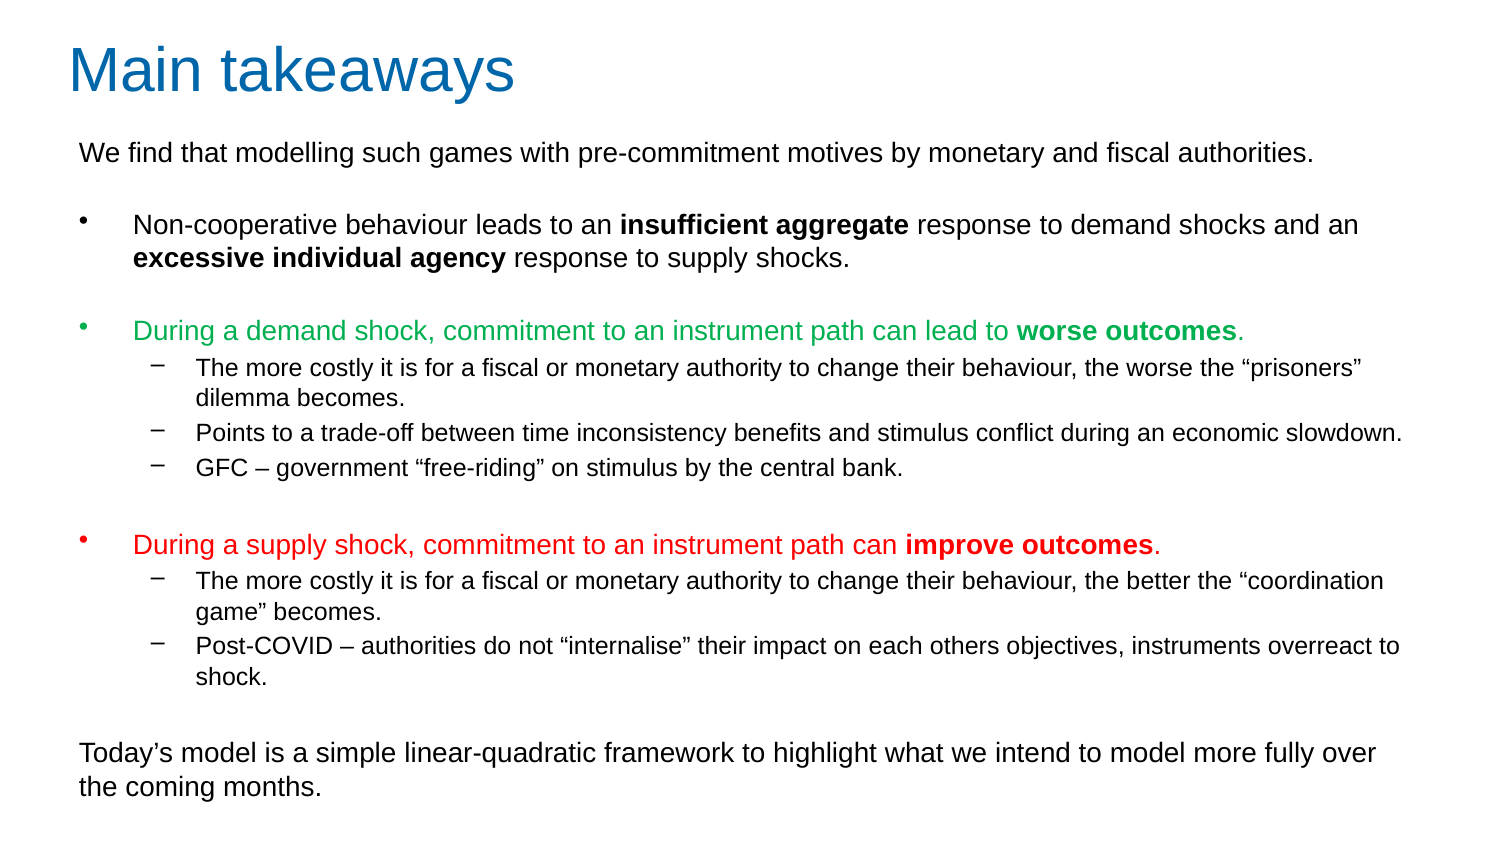

# Main takeaways
We find that modelling such games with pre-commitment motives by monetary and fiscal authorities.
Non-cooperative behaviour leads to an insufficient aggregate response to demand shocks and an excessive individual agency response to supply shocks.
During a demand shock, commitment to an instrument path can lead to worse outcomes.
The more costly it is for a fiscal or monetary authority to change their behaviour, the worse the “prisoners” dilemma becomes.
Points to a trade-off between time inconsistency benefits and stimulus conflict during an economic slowdown.
GFC – government “free-riding” on stimulus by the central bank.

During a supply shock, commitment to an instrument path can improve outcomes.
The more costly it is for a fiscal or monetary authority to change their behaviour, the better the “coordination game” becomes.
Post-COVID – authorities do not “internalise” their impact on each others objectives, instruments overreact to shock.

Today’s model is a simple linear-quadratic framework to highlight what we intend to model more fully over the coming months.